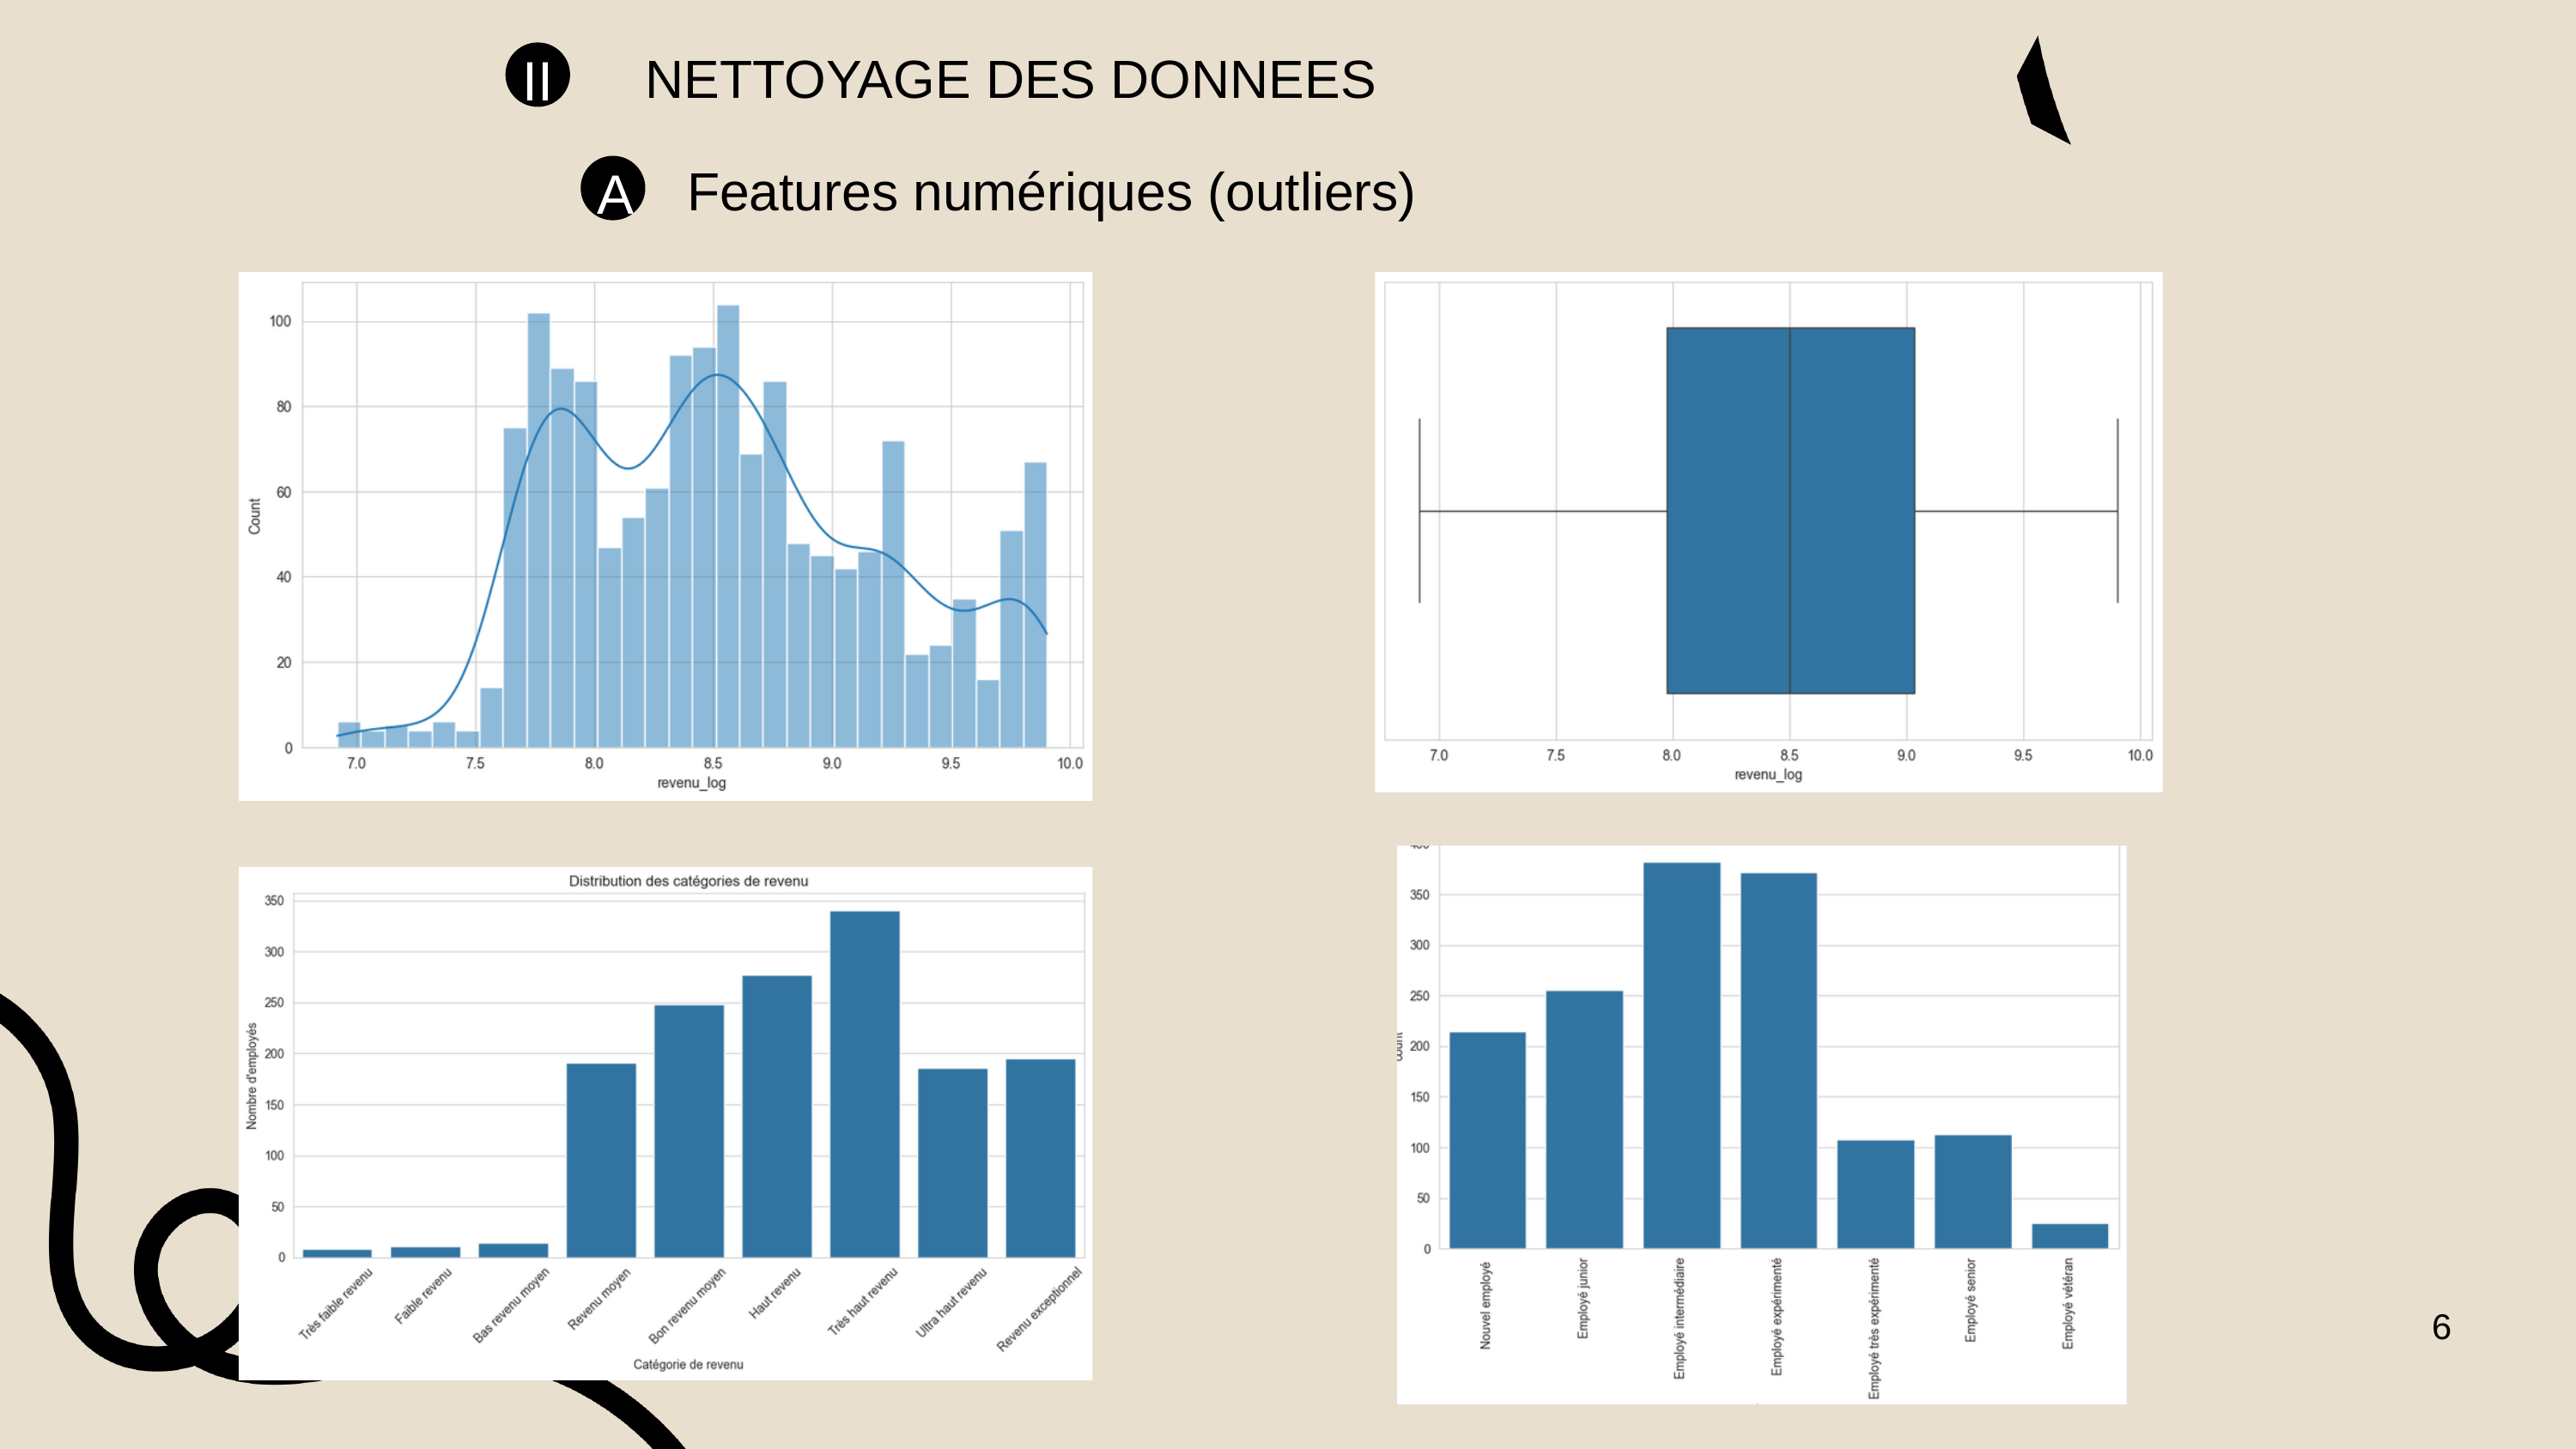

NETTOYAGE DES DONNEES

II
Features numériques (outliers)

A

6